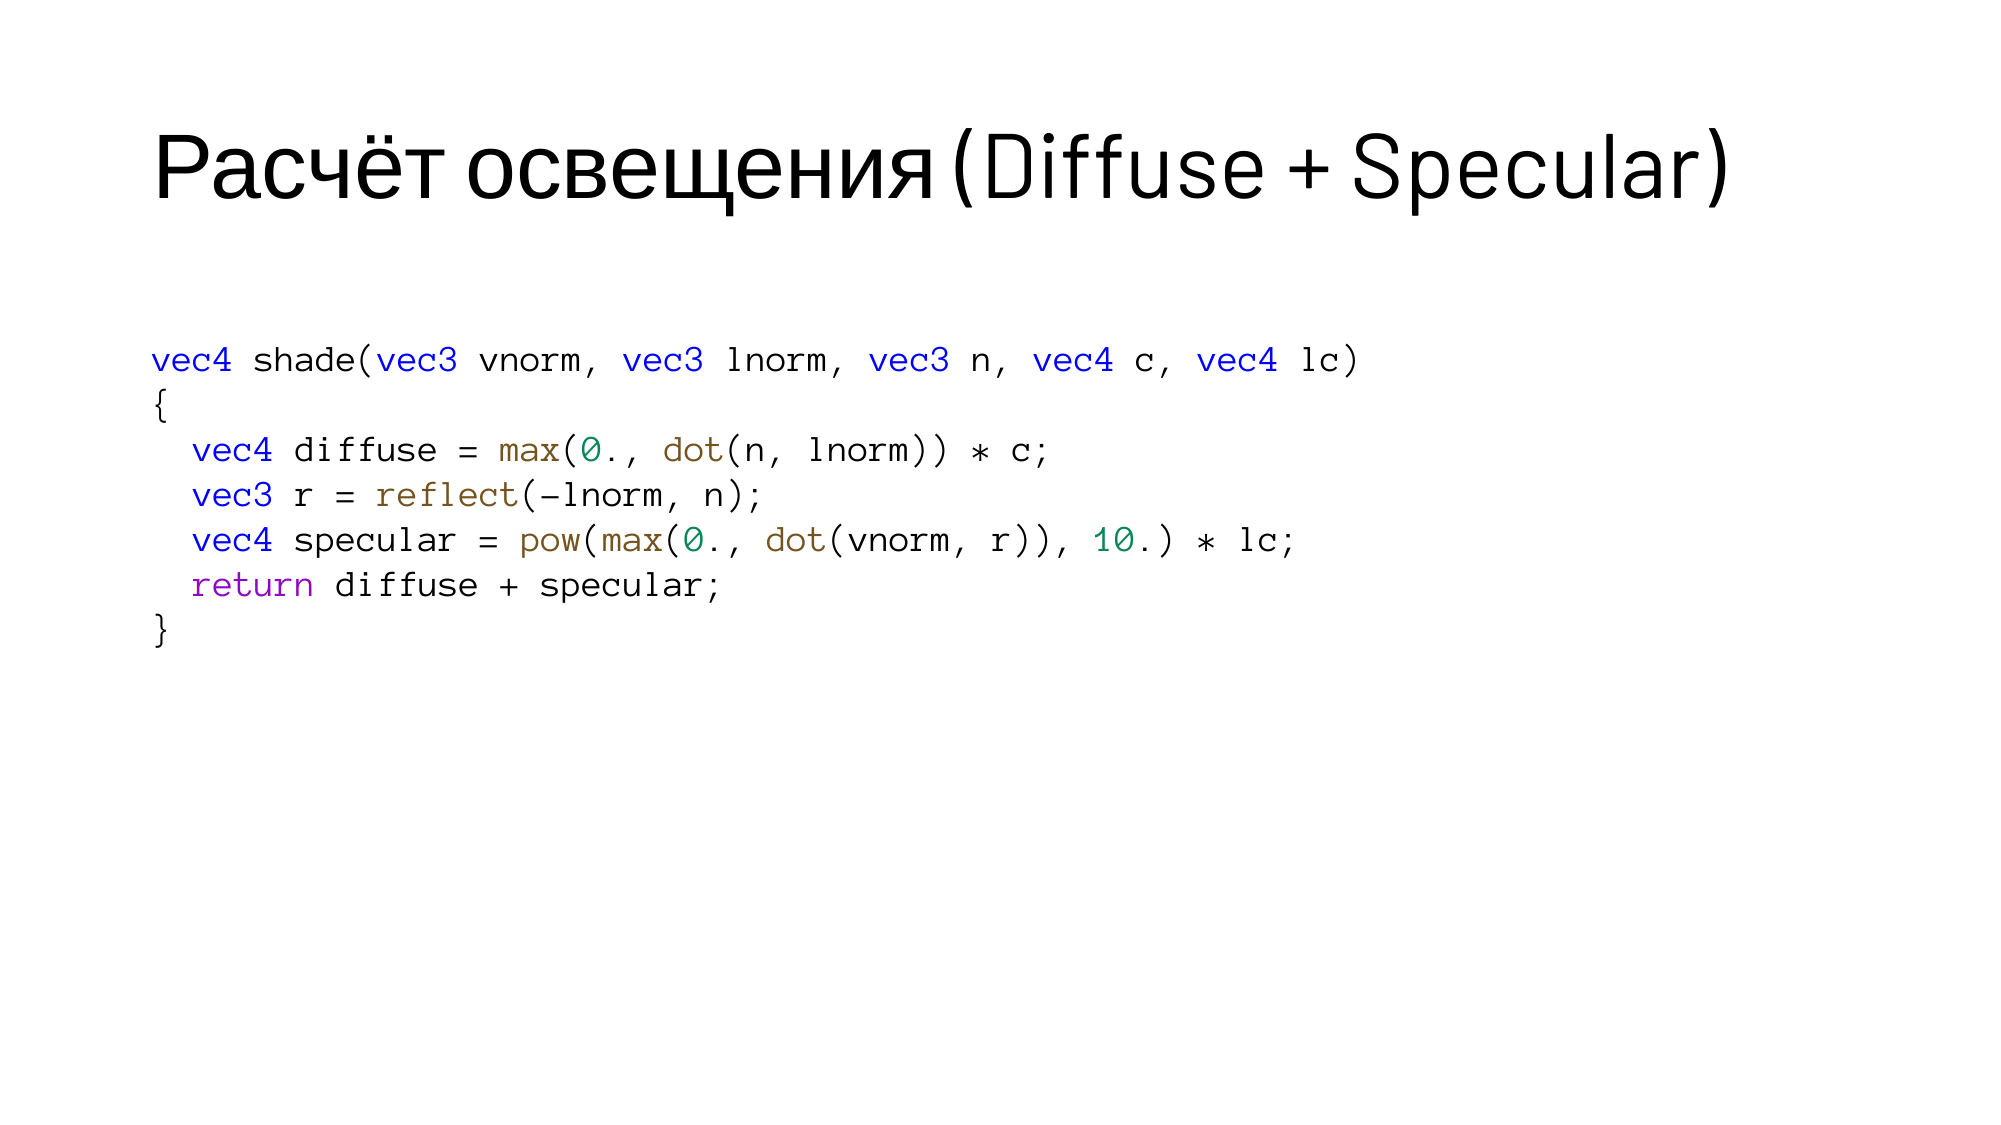

# Расчёт освещения (Diffuse + Specular)
vec4 shade(vec3 vnorm, vec3 lnorm, vec3 n, vec4 c, vec4 lc)
{
  vec4 diffuse = max(0., dot(n, lnorm)) * c;
  vec3 r = reflect(-lnorm, n);
  vec4 specular = pow(max(0., dot(vnorm, r)), 10.) * lc;
  return diffuse + specular;
}